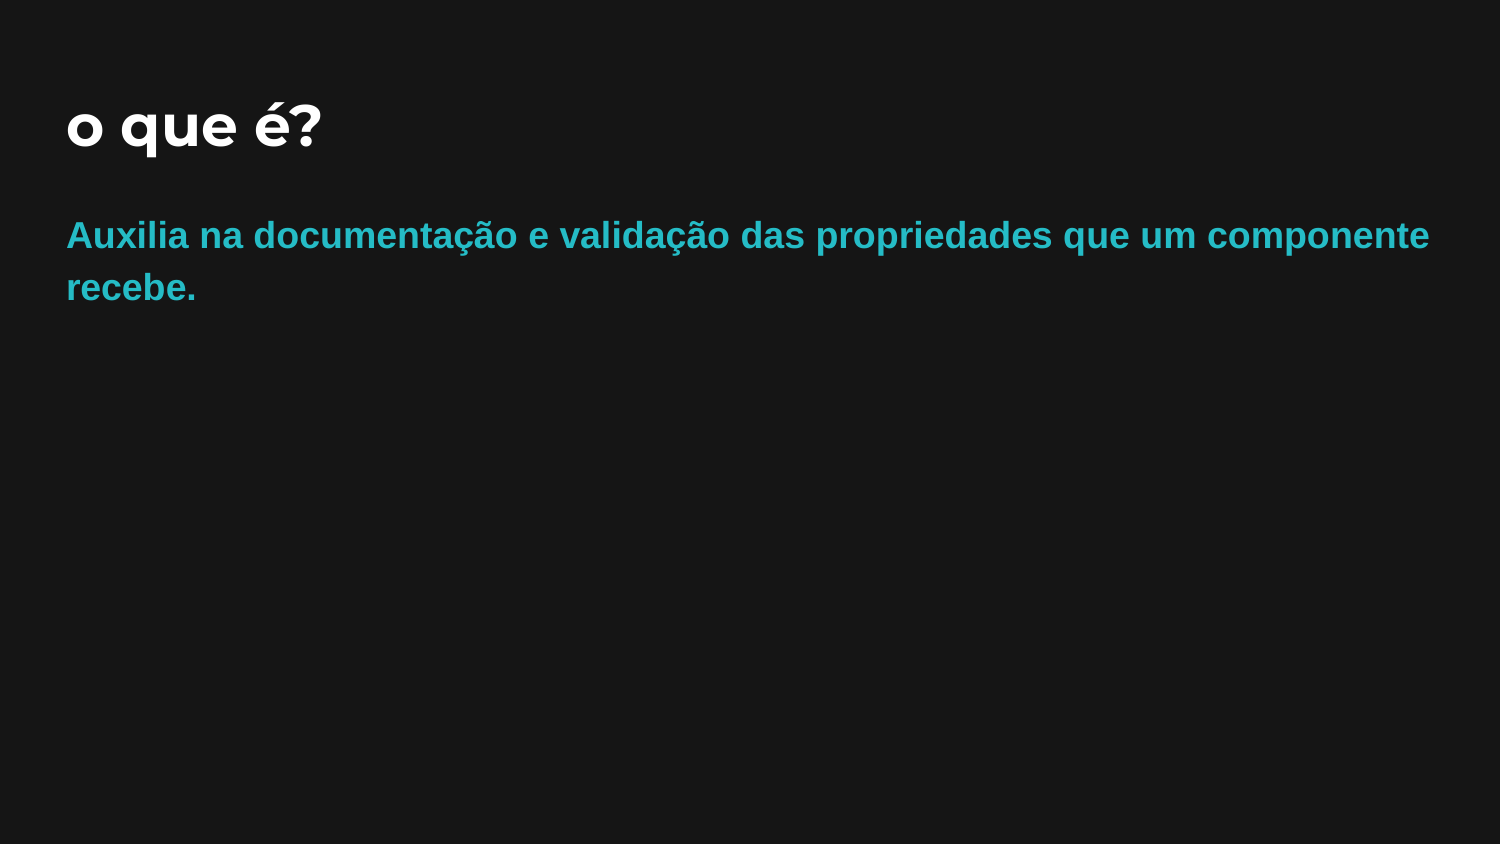

# o que é?
Auxilia na documentação e validação das propriedades que um componente recebe.